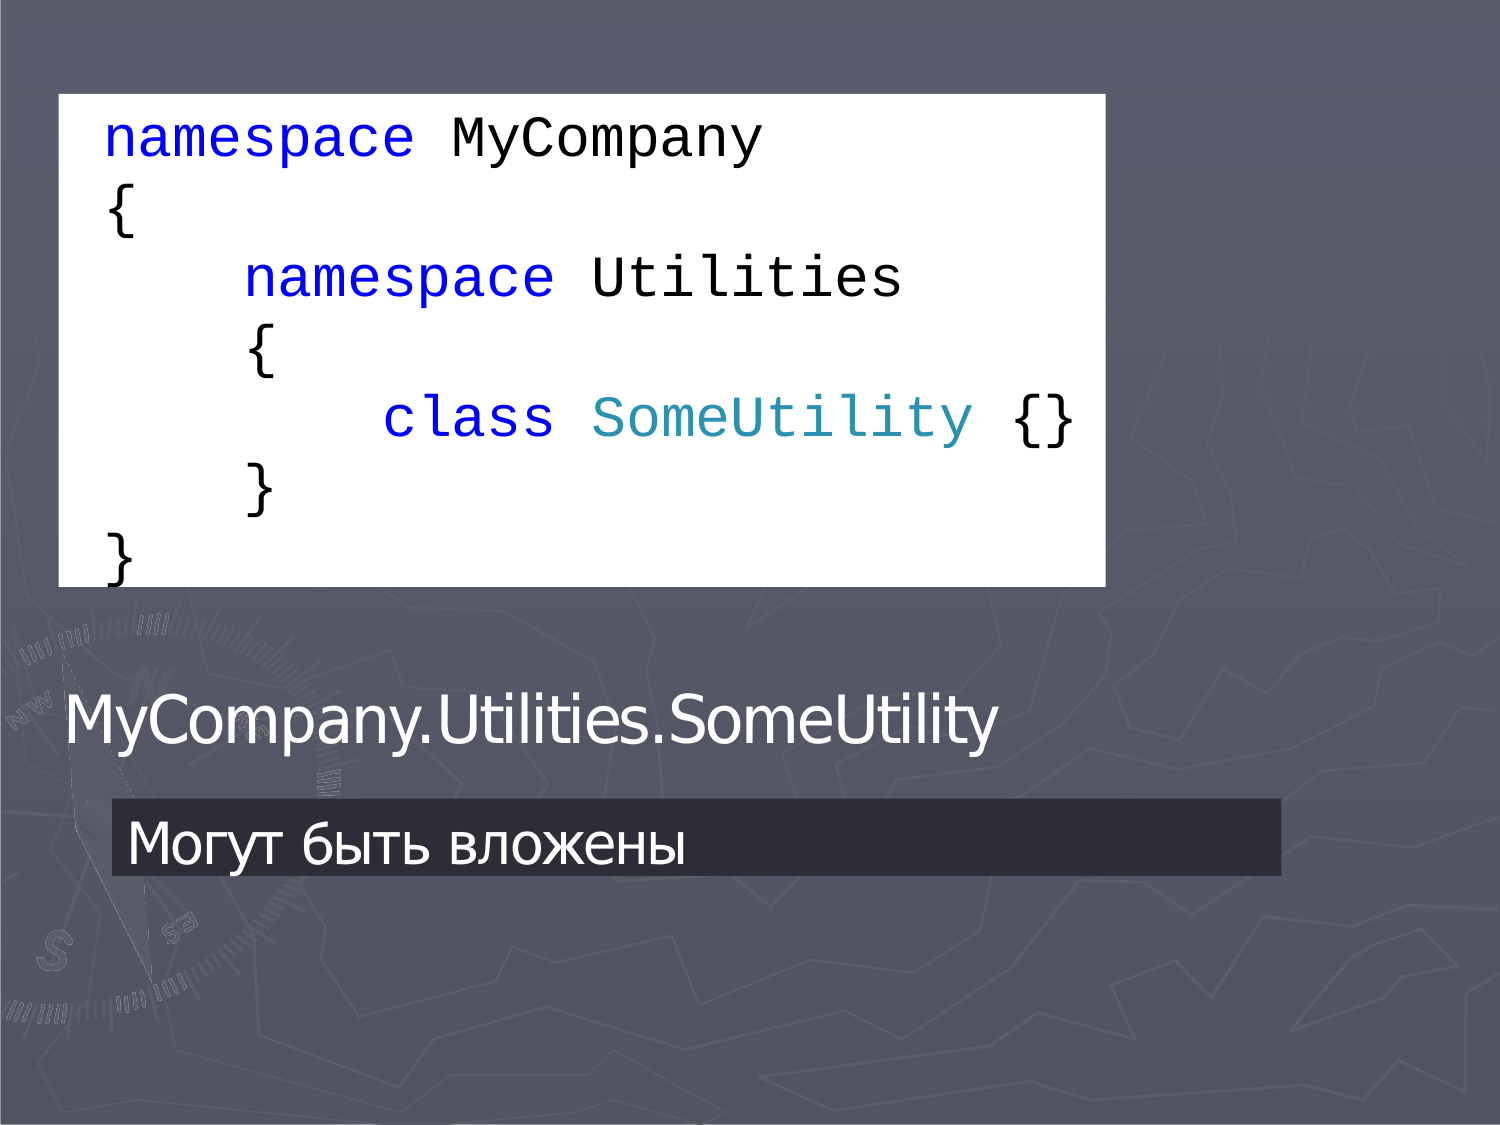

namespace MyCompany
{
namespace Utilities
{
class SomeUtility {}
}
}
MyCompany.Utilities.SomeUtility
Могут быть вложены